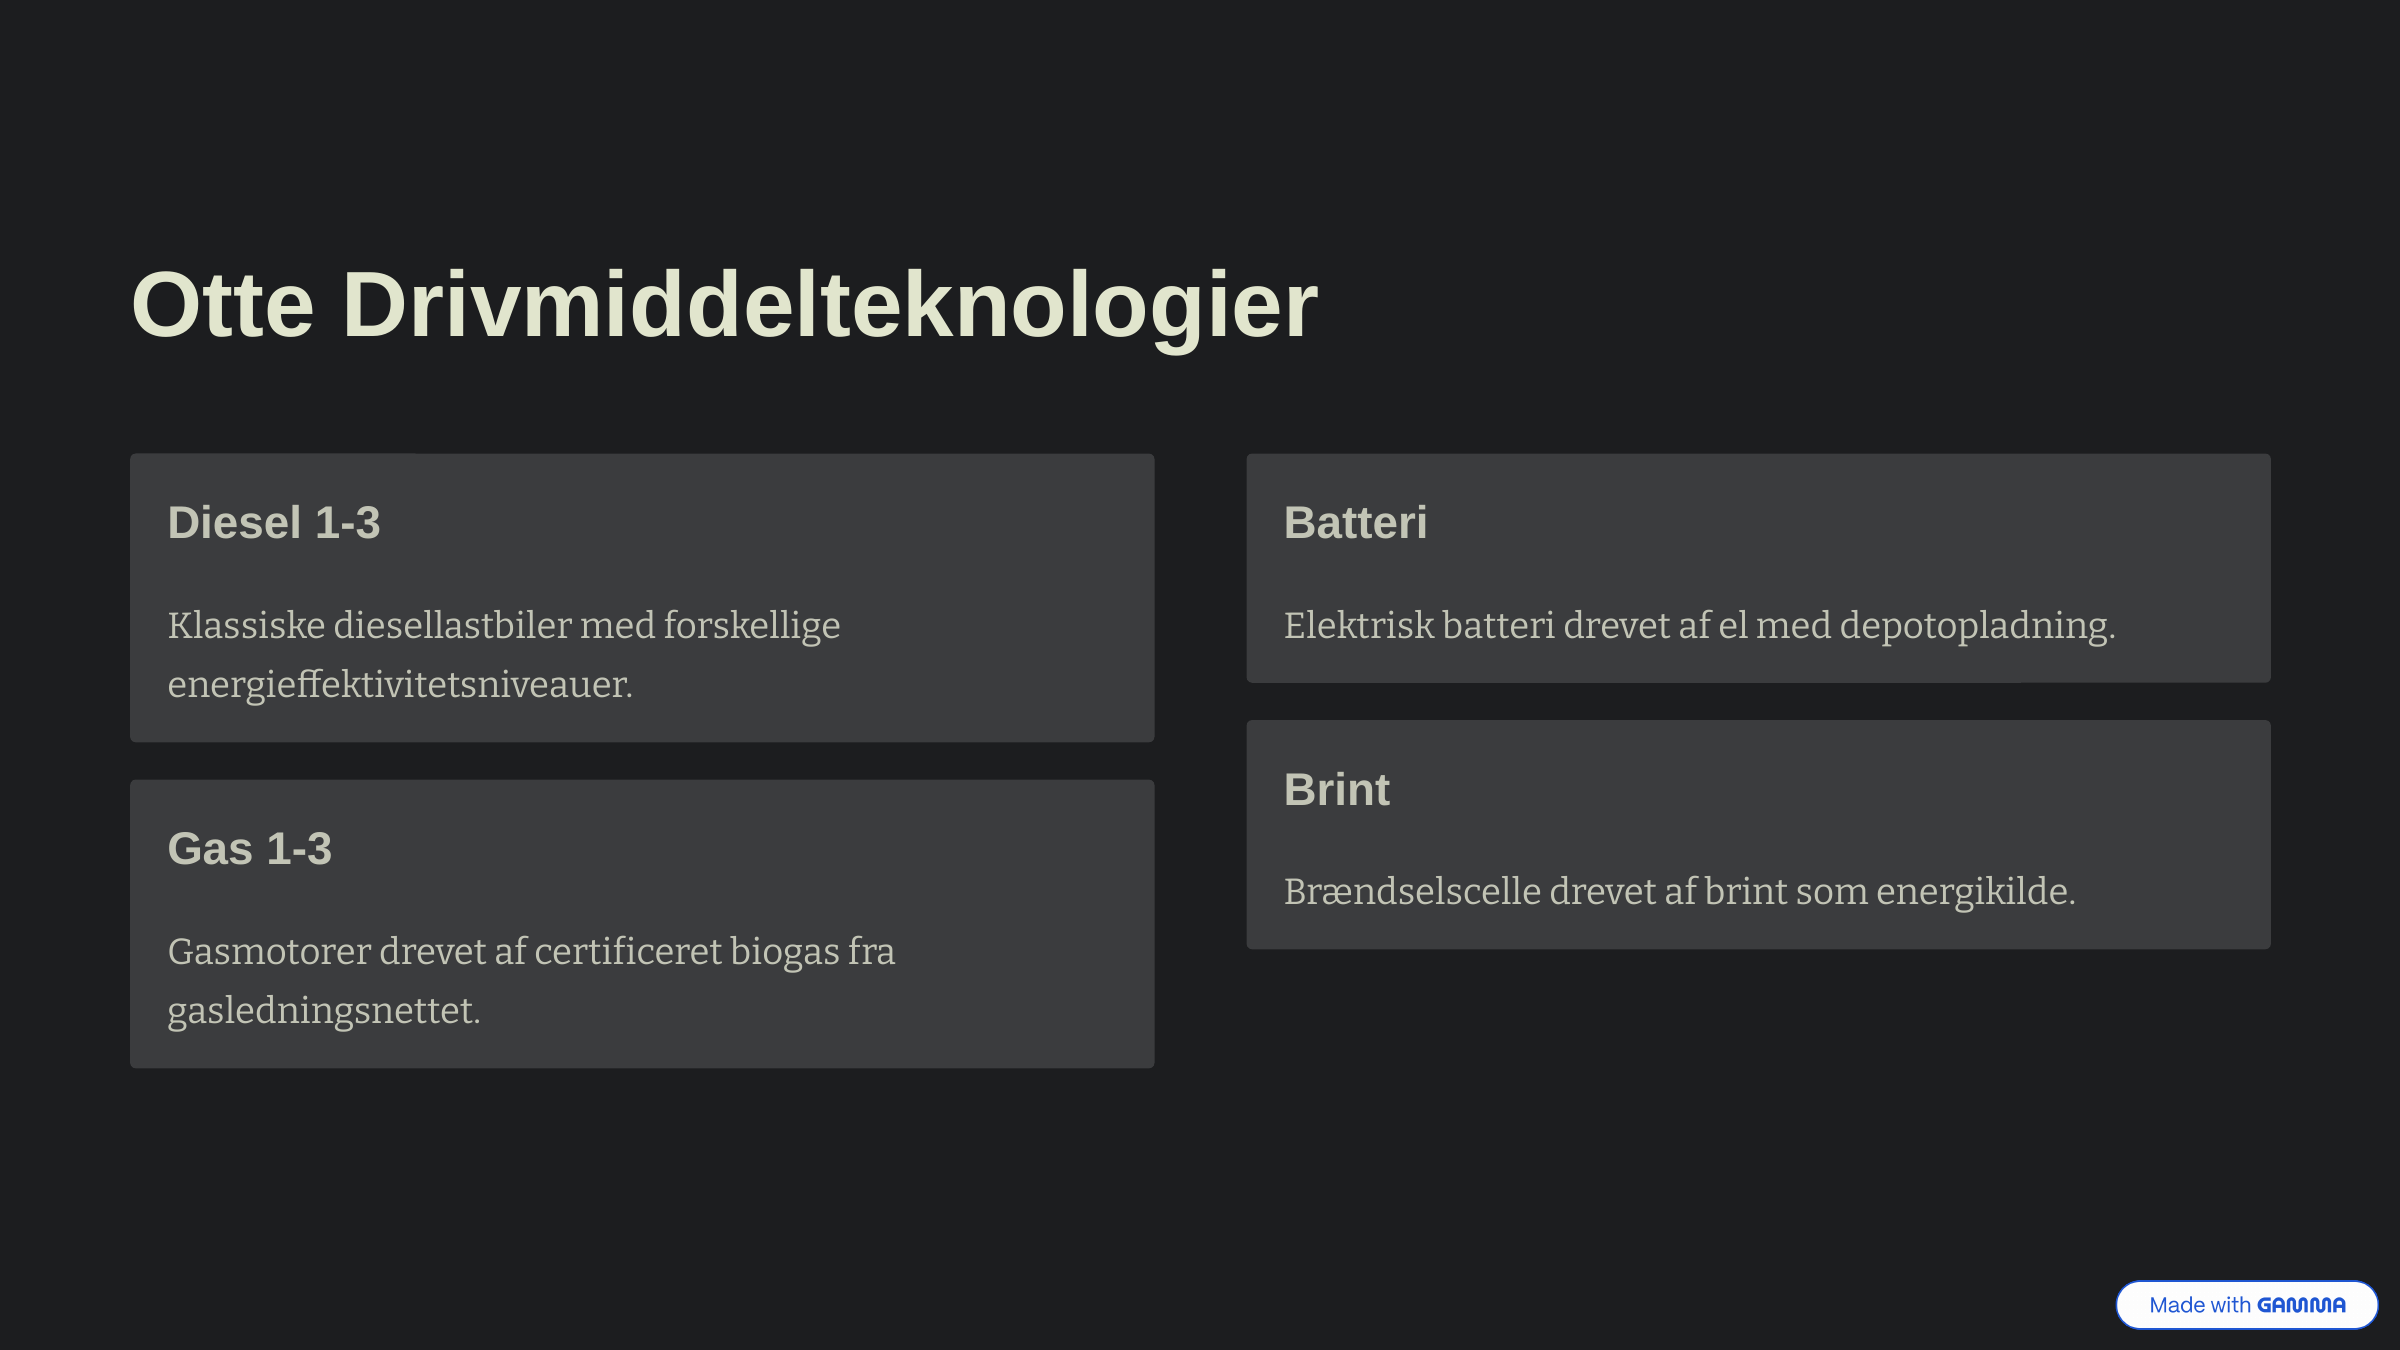

Otte Drivmiddelteknologier

Diesel 1-3
Batteri
Klassiske diesellastbiler med forskellige energieffektivitetsniveauer.
Elektrisk batteri drevet af el med depotopladning.

Brint

Gas 1-3
Brændselscelle drevet af brint som energikilde.
Gasmotorer drevet af certificeret biogas fra gasledningsnettet.